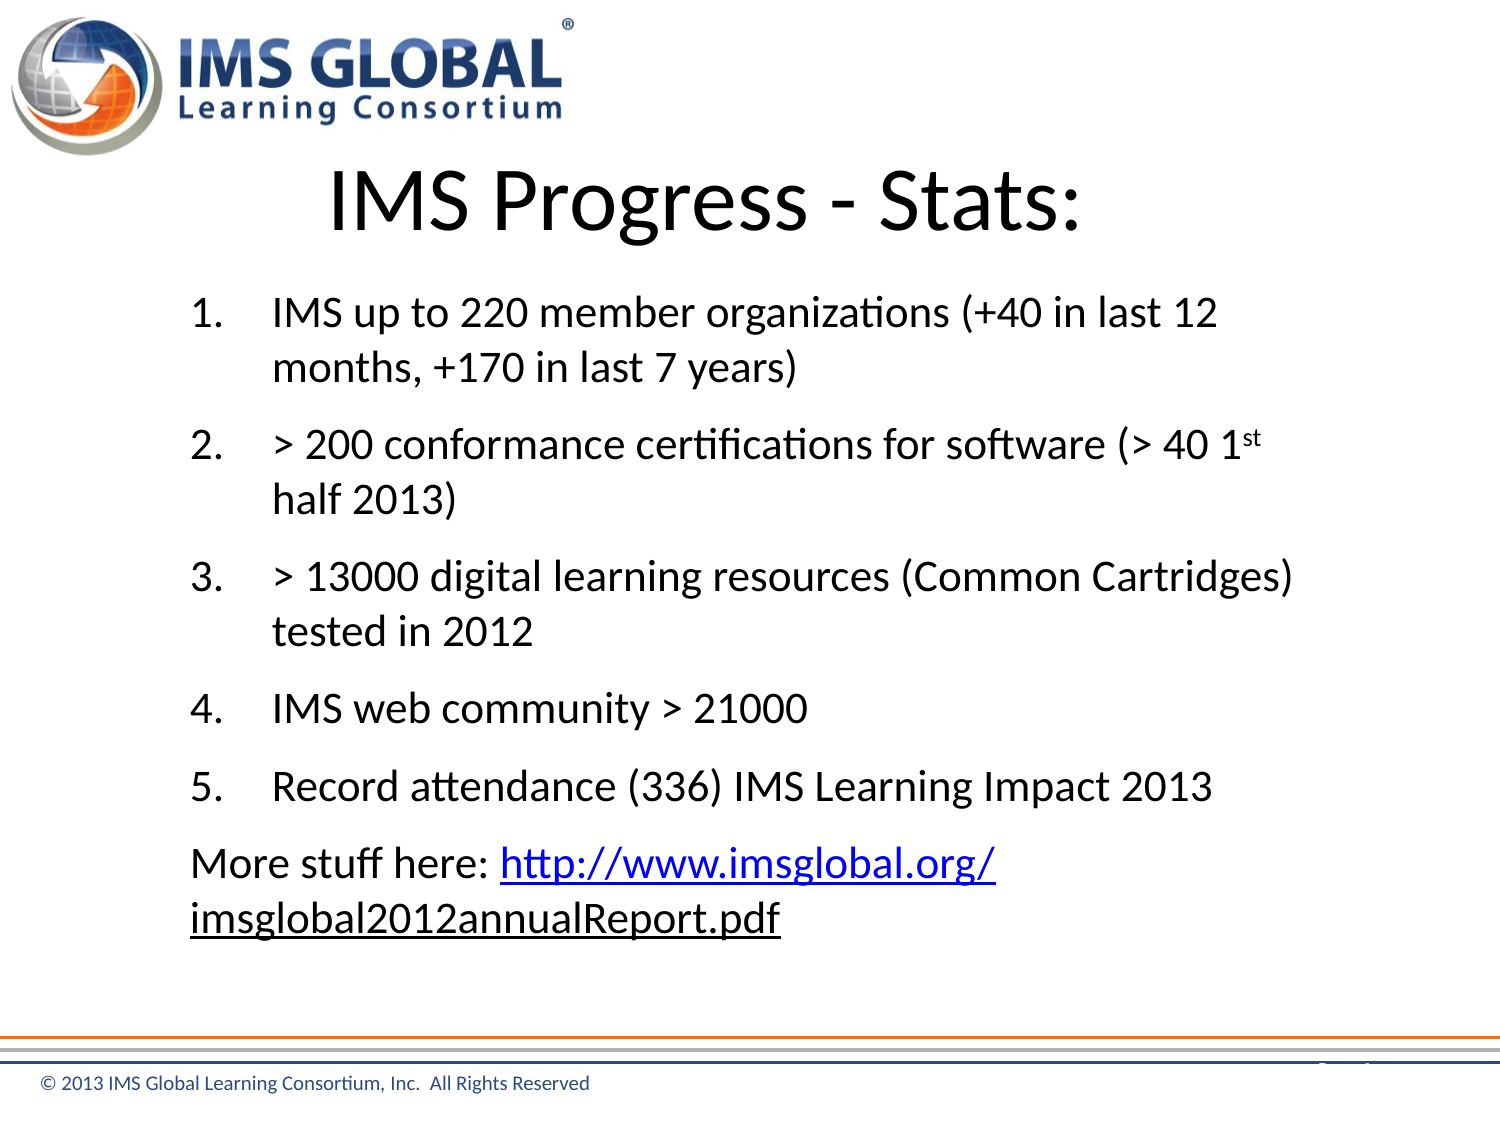

# IMS Progress - Stats:
IMS up to 220 member organizations (+40 in last 12 months, +170 in last 7 years)
> 200 conformance certifications for software (> 40 1st half 2013)
> 13000 digital learning resources (Common Cartridges) tested in 2012
IMS web community > 21000
Record attendance (336) IMS Learning Impact 2013
More stuff here: http://www.imsglobal.org/imsglobal2012annualReport.pdf
Page 8